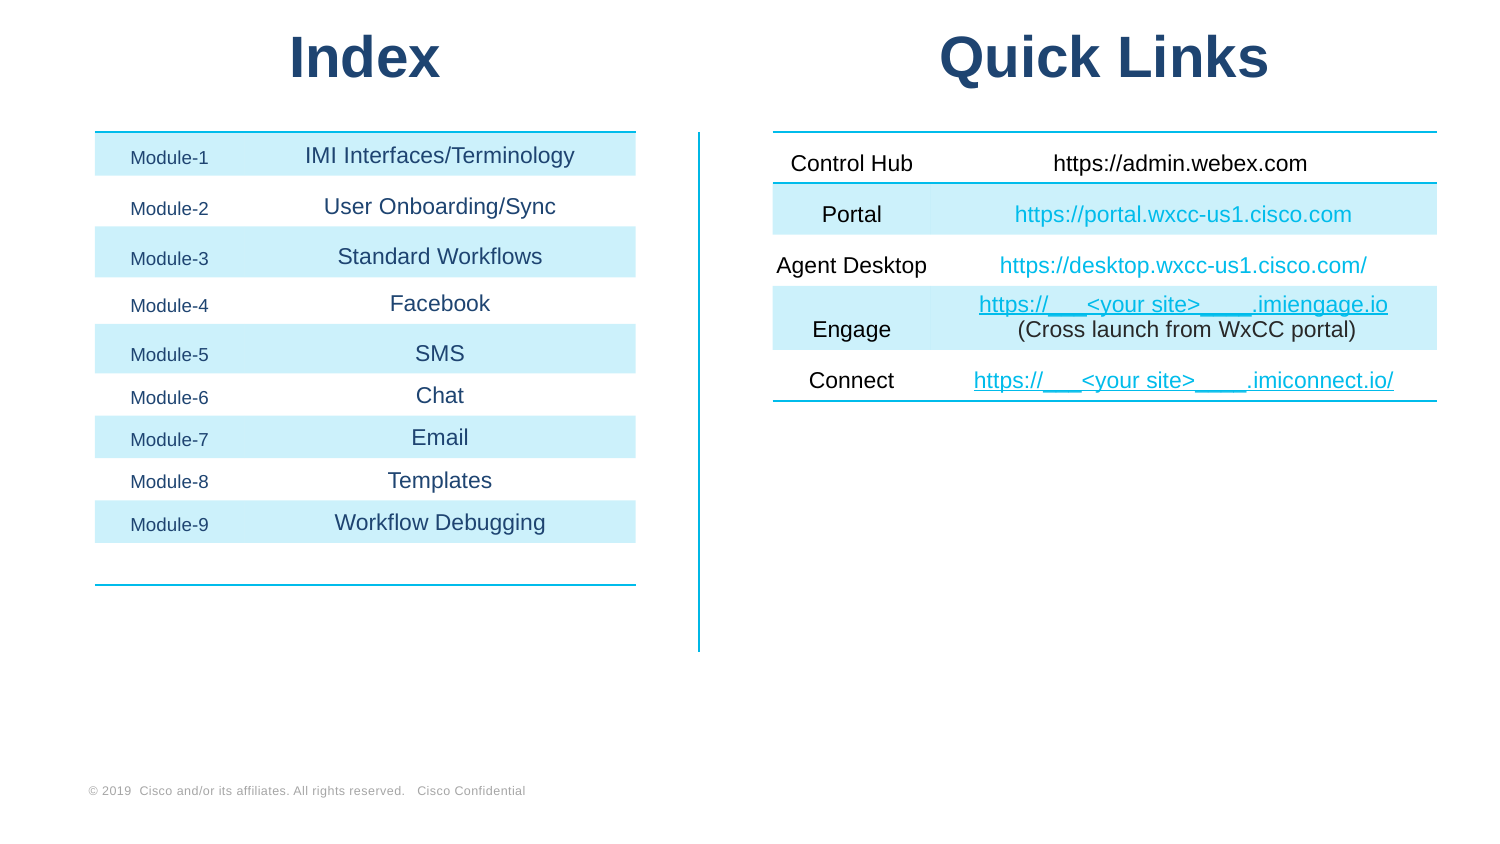

Index
Quick Links
| Module-1 | IMI Interfaces/Terminology |
| --- | --- |
| Module-2 | User Onboarding/Sync |
| Module-3 | Standard Workflows |
| Module-4 | Facebook |
| Module-5 | SMS |
| Module-6 | Chat |
| Module-7 | Email |
| Module-8 | Templates |
| Module-9 | Workflow Debugging |
|  |  |
| Control Hub | https://admin.webex.com |
| --- | --- |
| Portal | https://portal.wxcc-us1.cisco.com |
| Agent Desktop | https://desktop.wxcc-us1.cisco.com/ |
| Engage | https://\_\_\_<your site>\_\_\_\_.imiengage.io (Cross launch from WxCC portal) |
| Connect | https://\_\_\_<your site>\_\_\_\_.imiconnect.io/ |